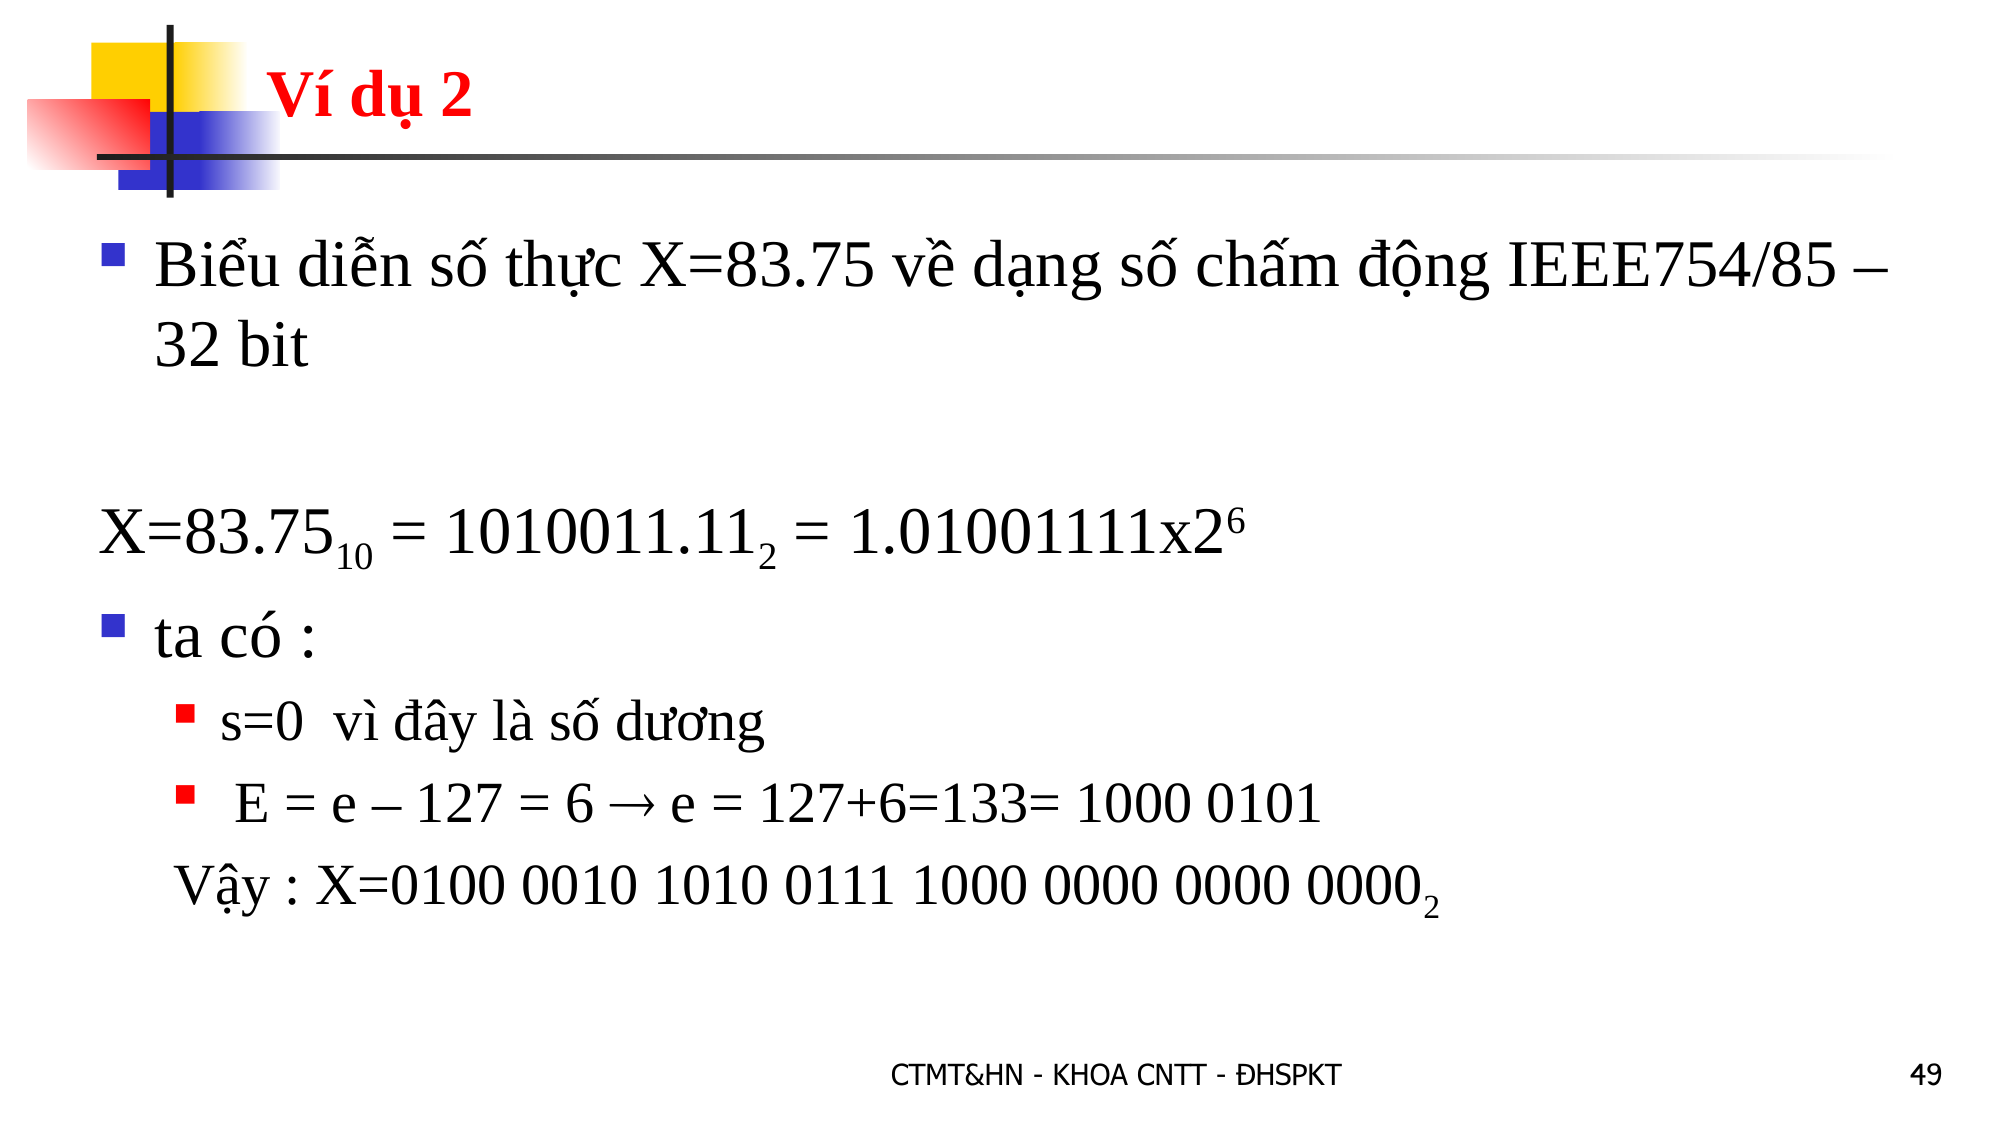

# Ví dụ 2
Biểu diễn số thực X=83.75 về dạng số chấm động IEEE754/85 – 32 bit

X=83.7510 = 1010011.112 = 1.01001111x26
ta có :
s=0  vì đây là số dương
 E = e – 127 = 6 → e = 127+6=133= 1000 0101
Vậy : X=0100 0010 1010 0111 1000 0000 0000 00002

CTMT&HN - KHOA CNTT - ĐHSPKT
49